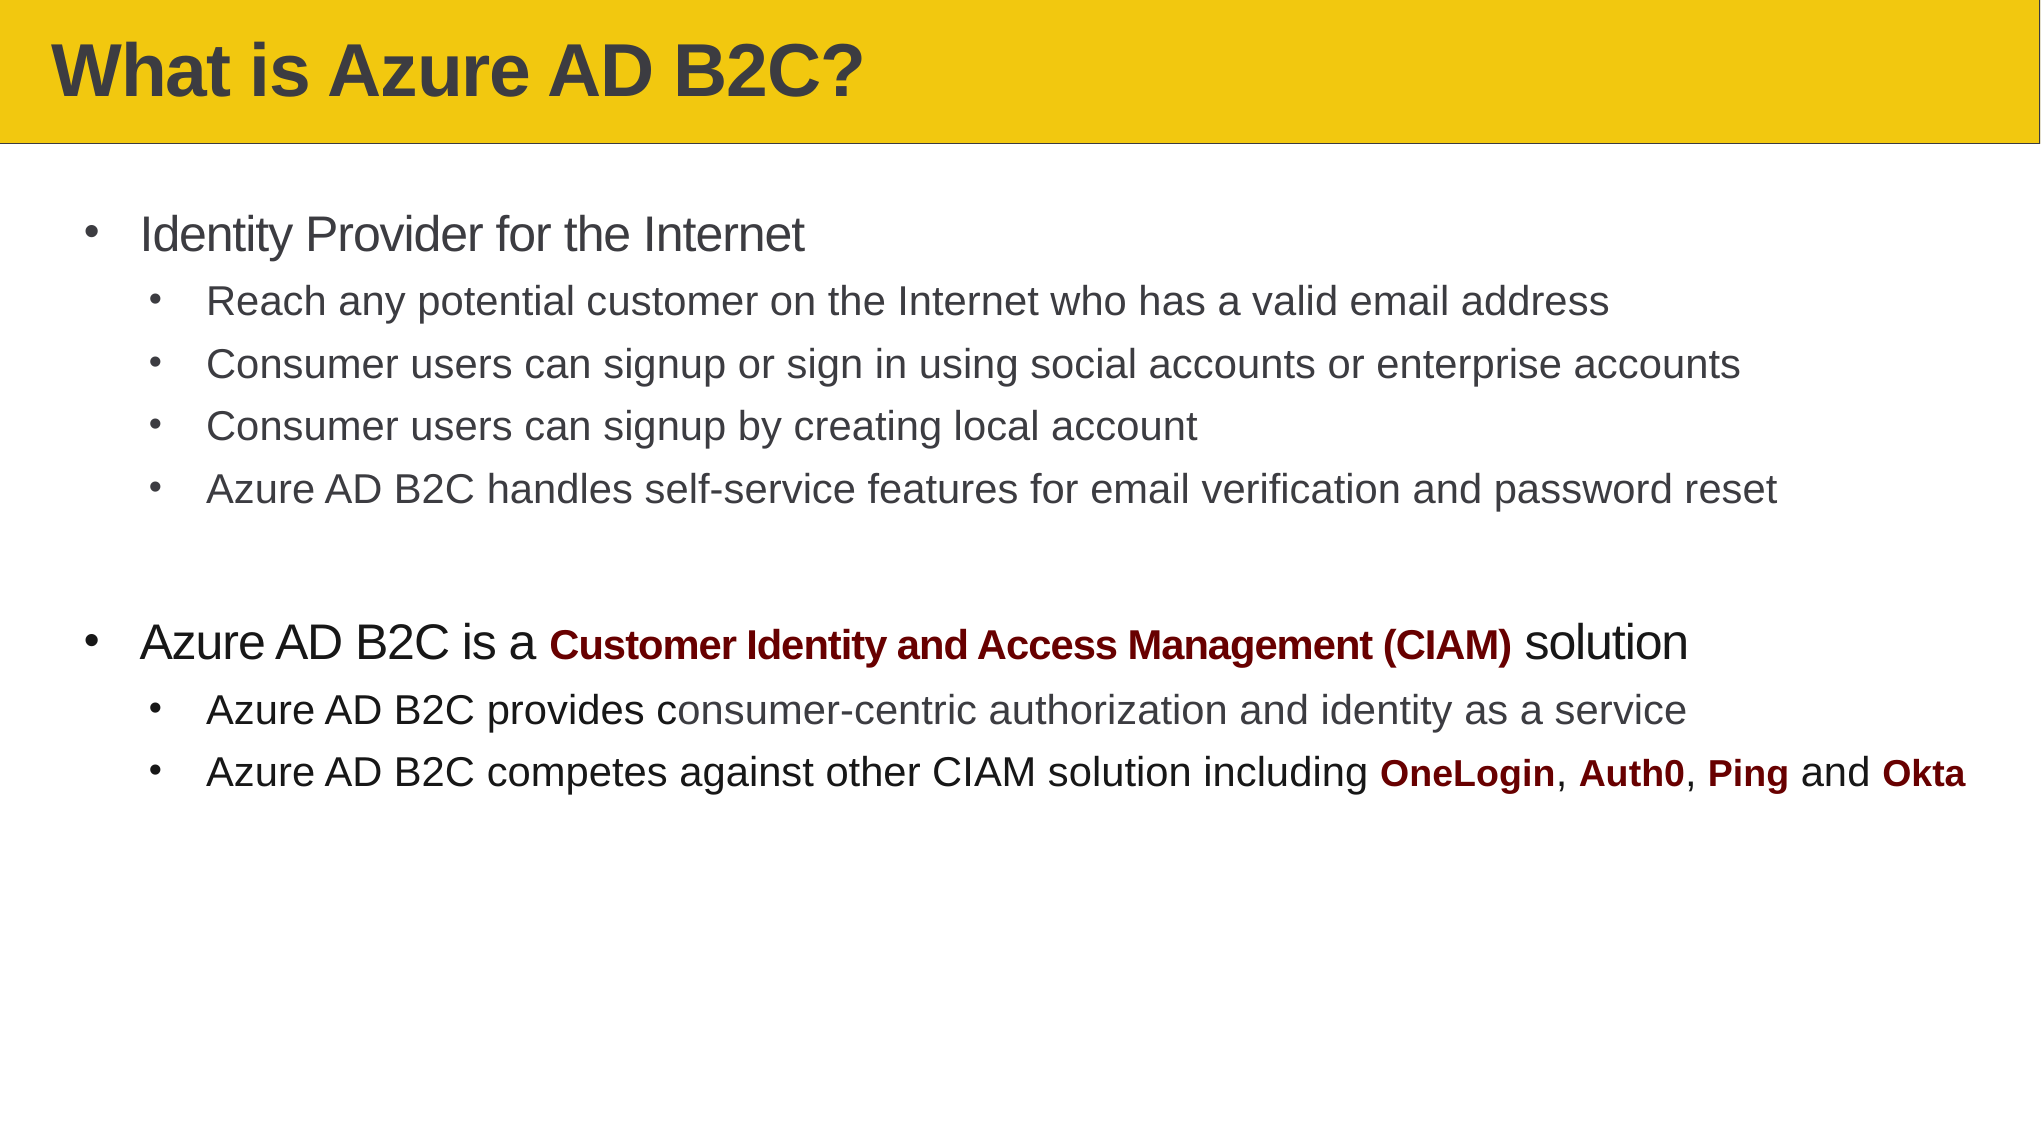

# What is Azure AD B2C?
Identity Provider for the Internet
Reach any potential customer on the Internet who has a valid email address
Consumer users can signup or sign in using social accounts or enterprise accounts
Consumer users can signup by creating local account
Azure AD B2C handles self-service features for email verification and password reset

Azure AD B2C is a Customer Identity and Access Management (CIAM) solution
Azure AD B2C provides consumer-centric authorization and identity as a service
Azure AD B2C competes against other CIAM solution including OneLogin, Auth0, Ping and Okta